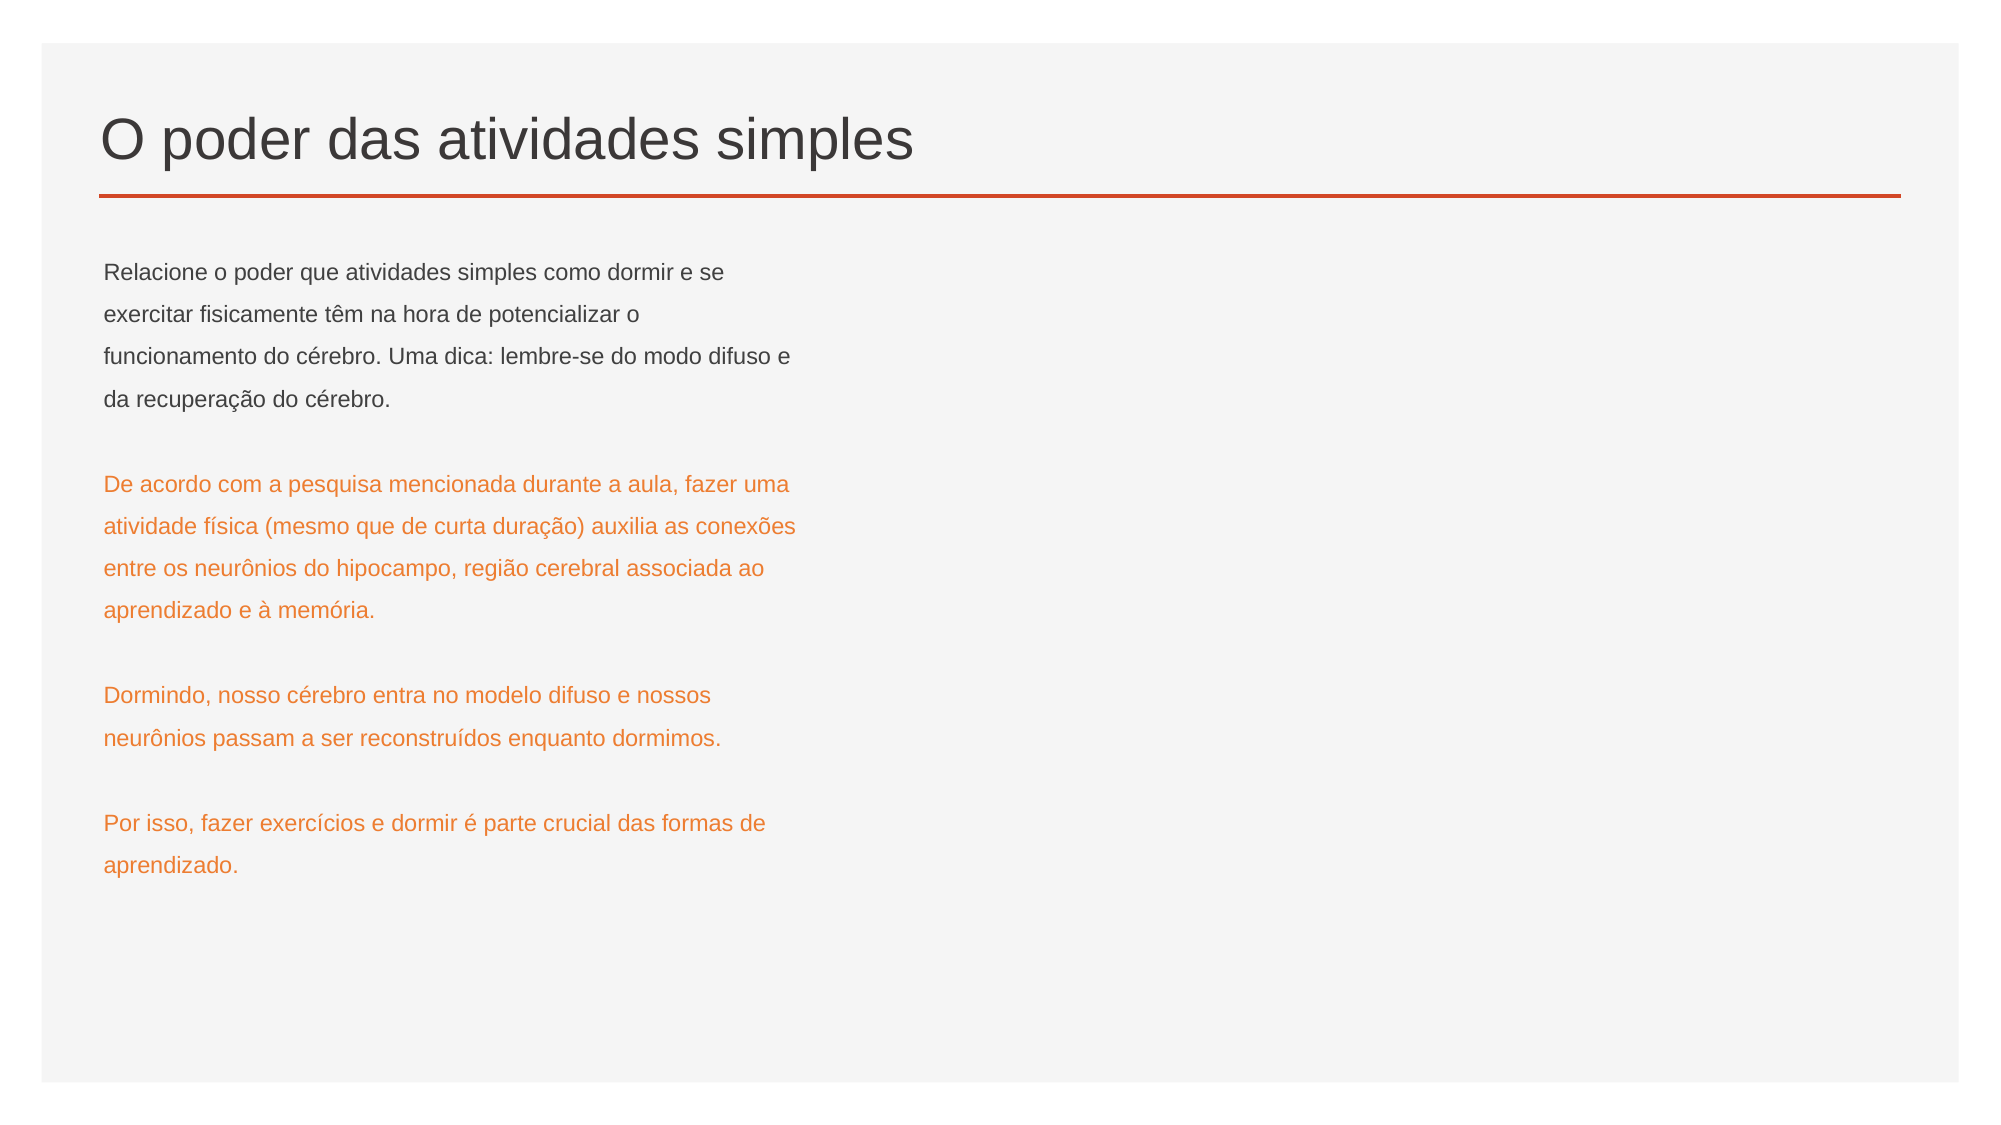

# O poder das atividades simples
Relacione o poder que atividades simples como dormir e se exercitar fisicamente têm na hora de potencializar o funcionamento do cérebro. Uma dica: lembre-se do modo difuso e da recuperação do cérebro.
De acordo com a pesquisa mencionada durante a aula, fazer uma atividade física (mesmo que de curta duração) auxilia as conexões entre os neurônios do hipocampo, região cerebral associada ao aprendizado e à memória.
Dormindo, nosso cérebro entra no modelo difuso e nossos neurônios passam a ser reconstruídos enquanto dormimos.
Por isso, fazer exercícios e dormir é parte crucial das formas de aprendizado.